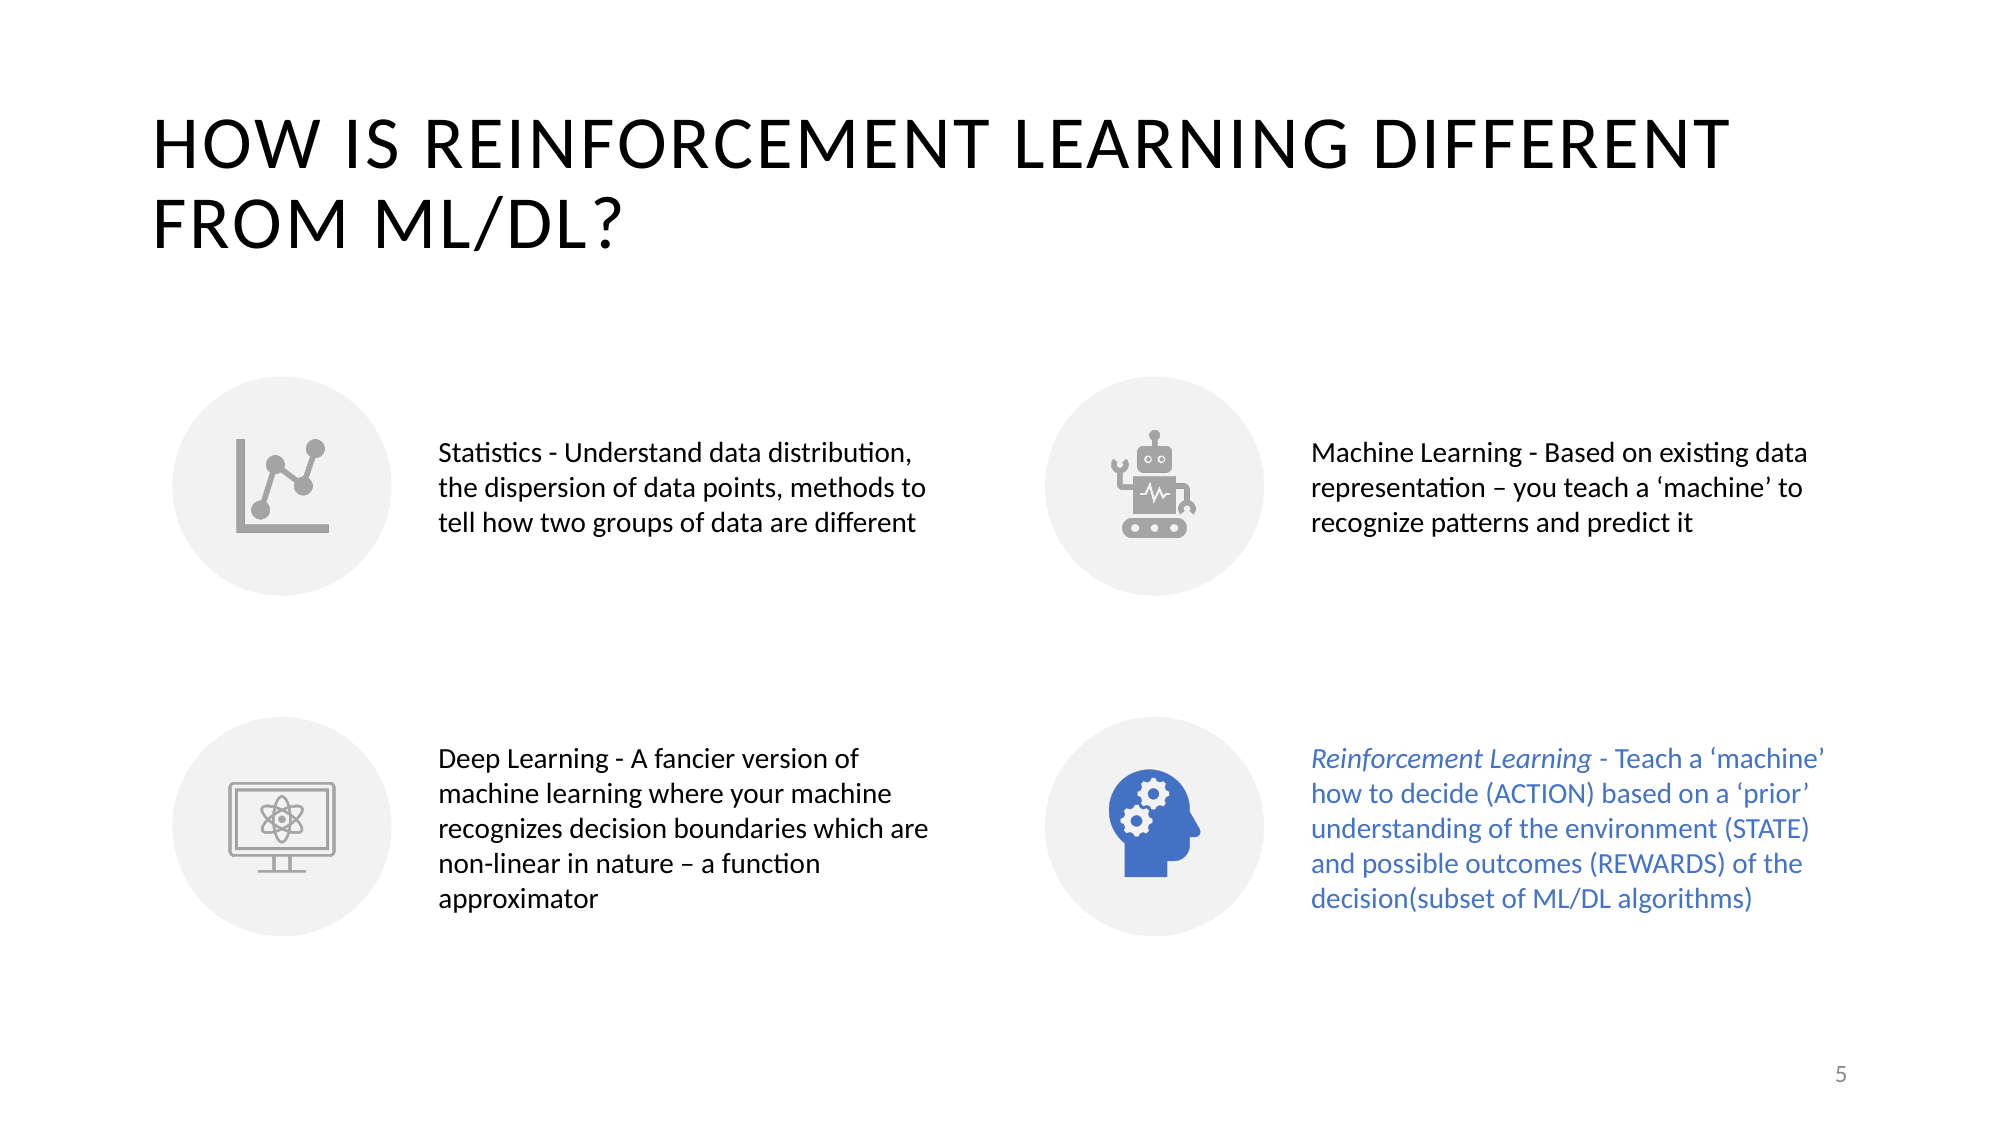

# HOW IS REINFORCEMENT LEARNING DIFFERENT FROM ML/DL?
Statistics - Understand data distribution, the dispersion of data points, methods to tell how two groups of data are different
Machine Learning - Based on existing data representation – you teach a ‘machine’ to recognize patterns and predict it
Deep Learning - A fancier version of machine learning where your machine recognizes decision boundaries which are non-linear in nature – a function approximator
Reinforcement Learning - Teach a ‘machine’ how to decide (ACTION) based on a ‘prior’ understanding of the environment (STATE) and possible outcomes (REWARDS) of the decision(subset of ML/DL algorithms)
5